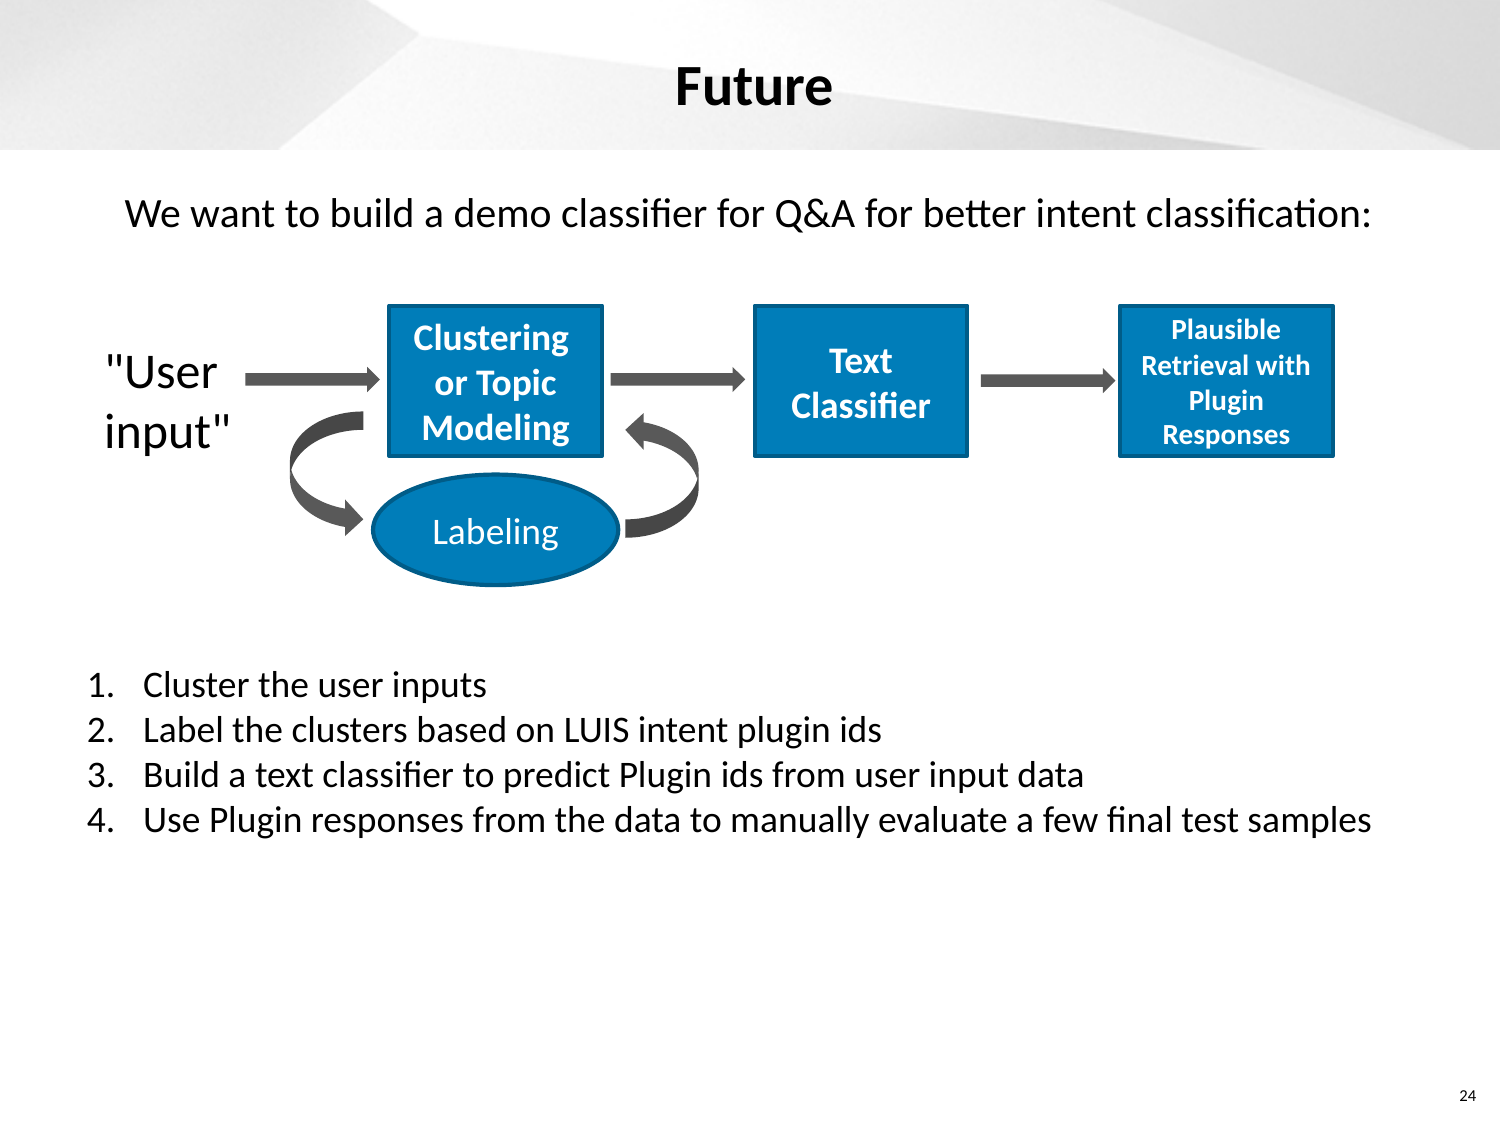

Future
We want to build a demo classifier for Q&A for better intent classification:
Clustering or Topic Modeling
Text Classifier
Plausible Retrieval with Plugin Responses
"User input"

Labeling
Cluster the user inputs​
Label the clusters based on LUIS intent plugin ids​
Build a text classifier to predict Plugin ids from user input data​
Use Plugin responses from the data to manually evaluate a few final test samples